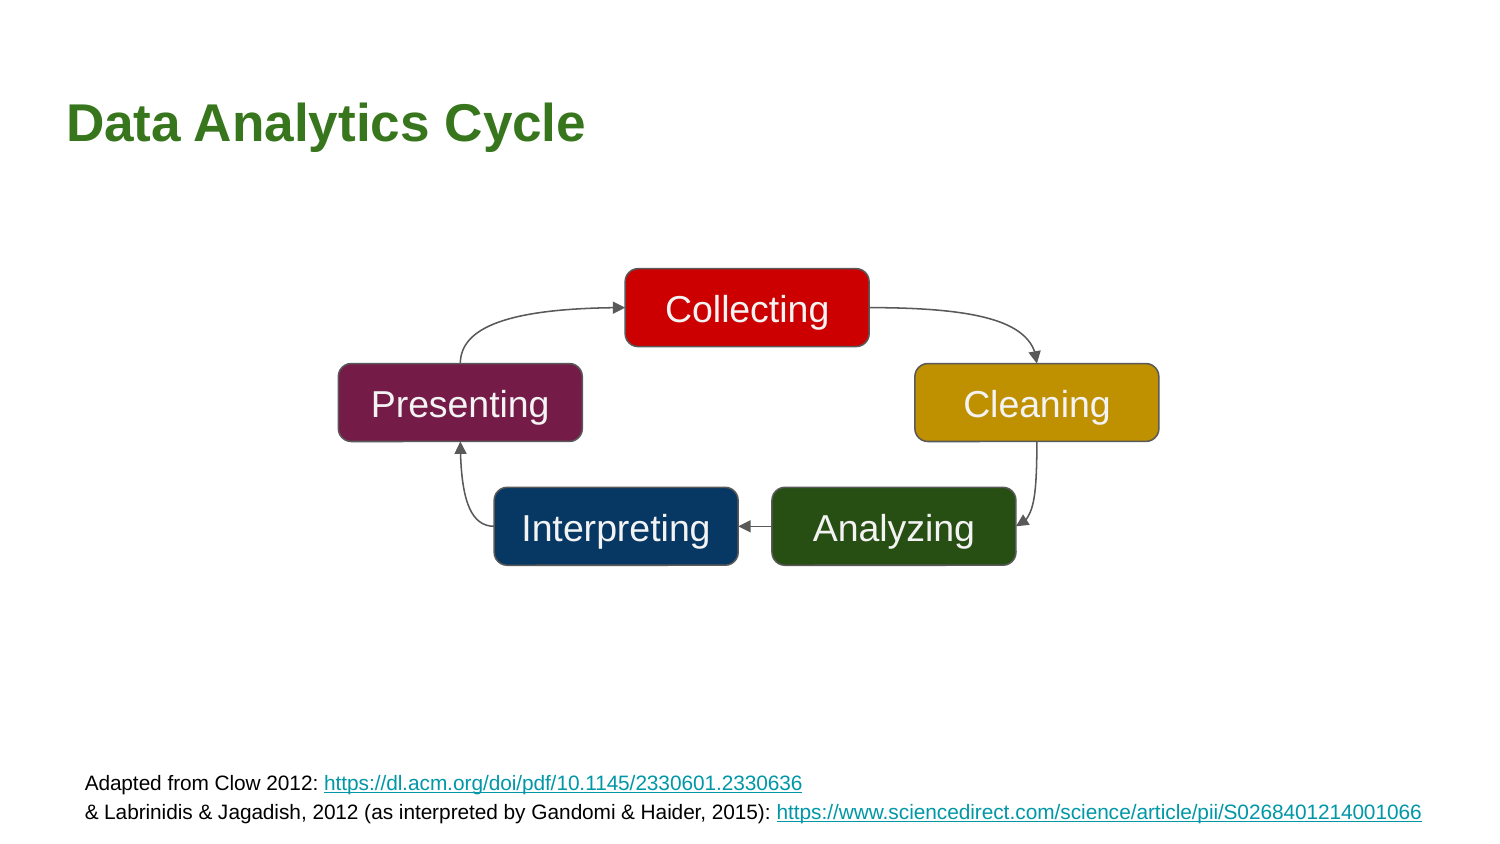

# Data Analytics Cycle

Adapted from Clow 2012: https://dl.acm.org/doi/pdf/10.1145/2330601.2330636
& Labrinidis & Jagadish, 2012 (as interpreted by Gandomi & Haider, 2015): https://www.sciencedirect.com/science/article/pii/S0268401214001066

Collecting
Presenting
Cleaning

Interpreting
Analyzing